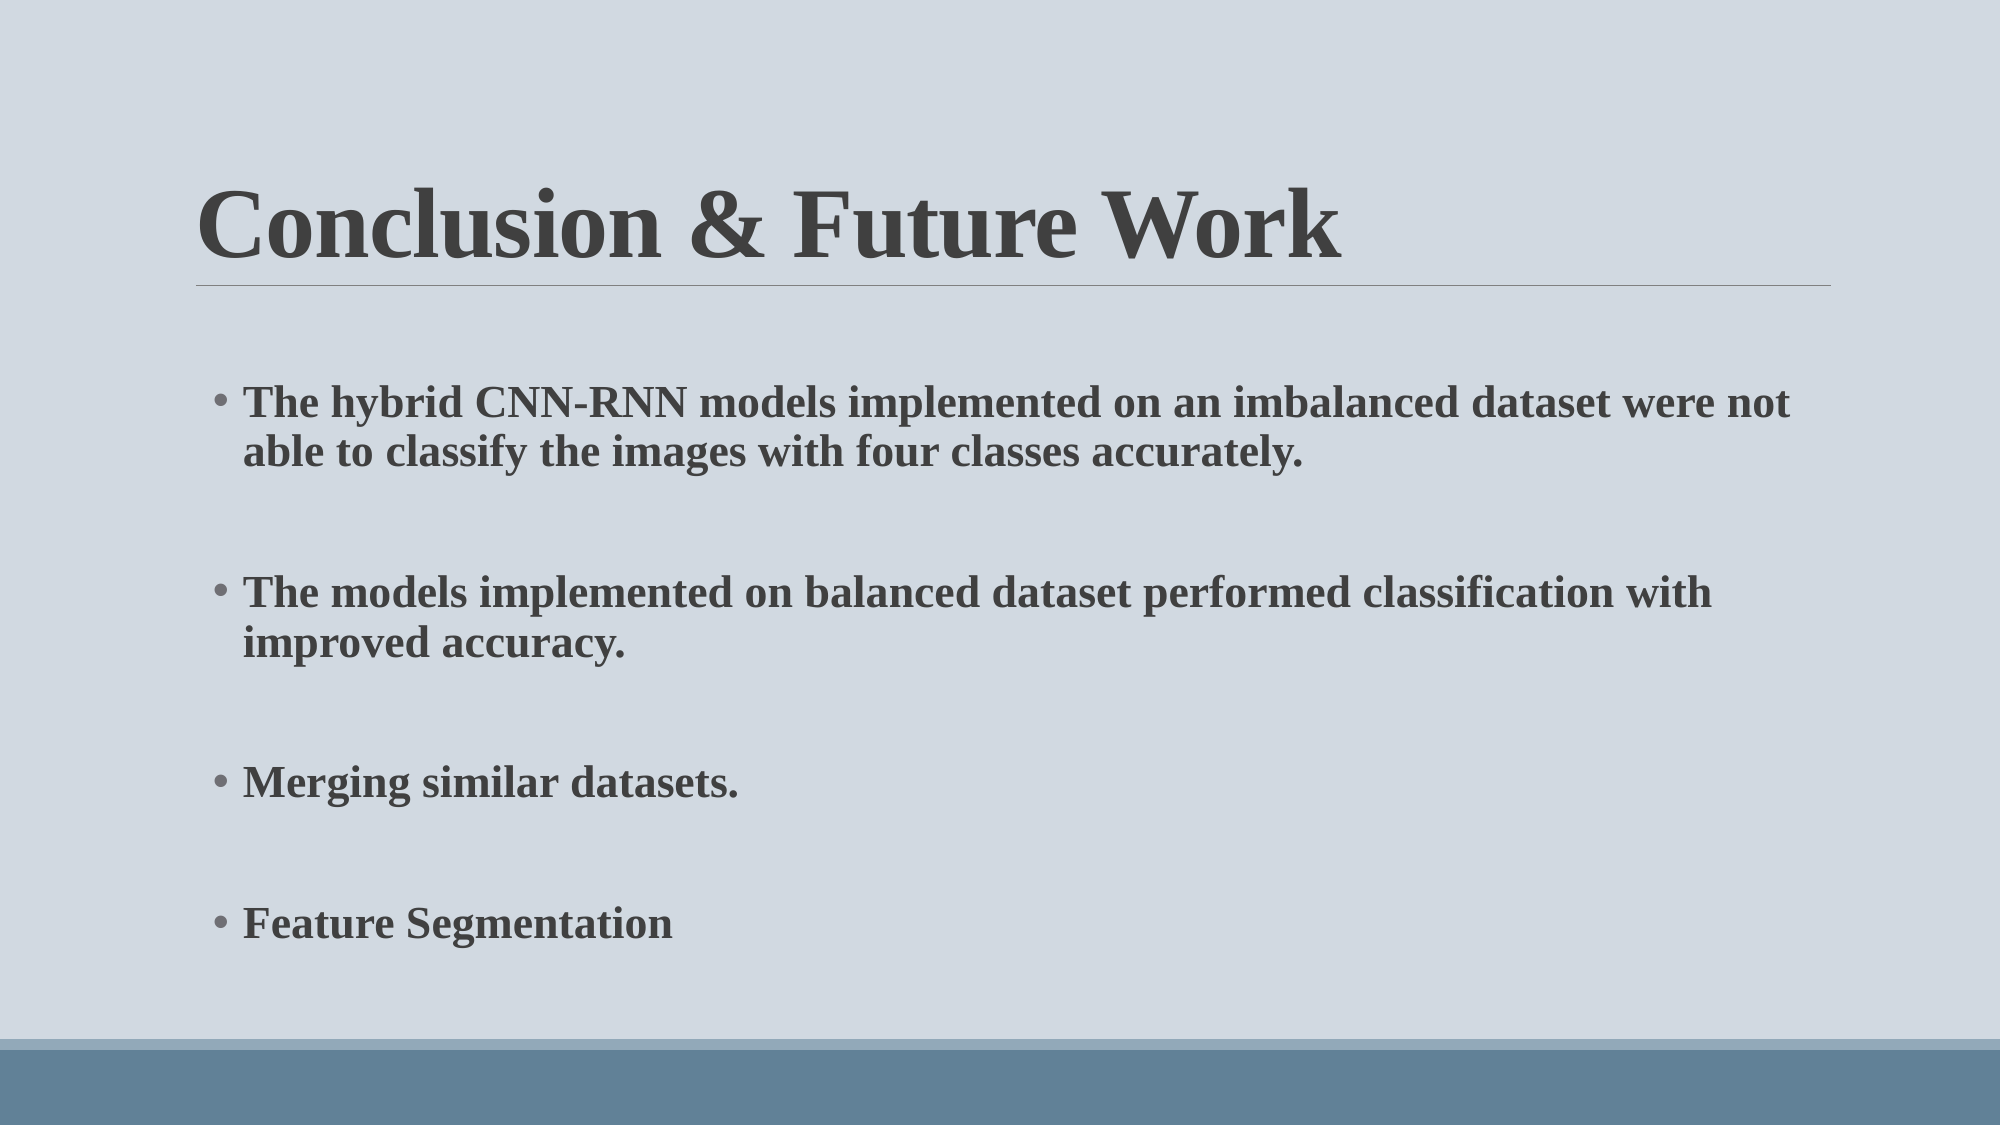

# Conclusion & Future Work

The hybrid CNN-RNN models implemented on an imbalanced dataset were not able to classify the images with four classes accurately.

The models implemented on balanced dataset performed classification with improved accuracy.

Merging similar datasets.

Feature Segmentation